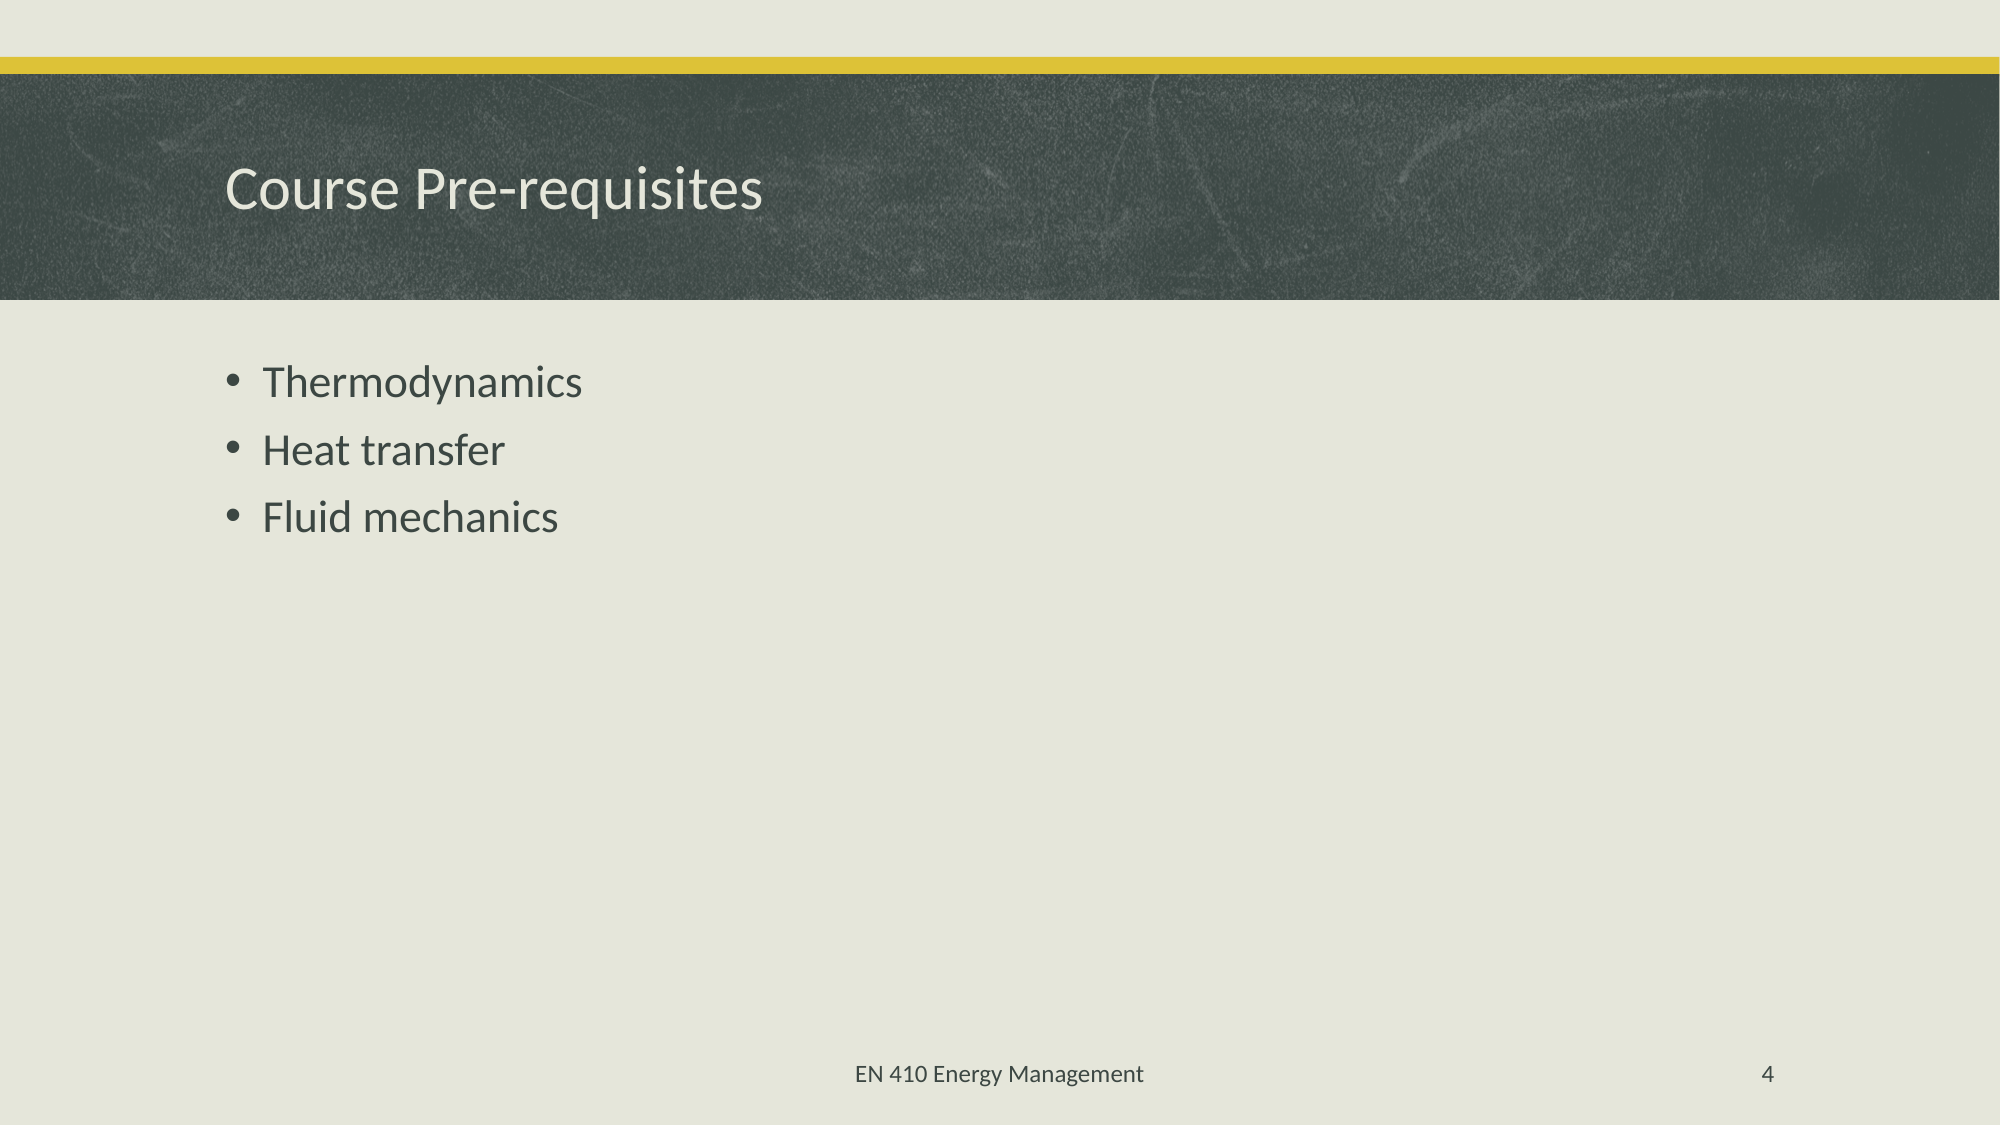

# Course Pre-requisites
Thermodynamics
Heat transfer
Fluid mechanics
EN 410 Energy Management
4